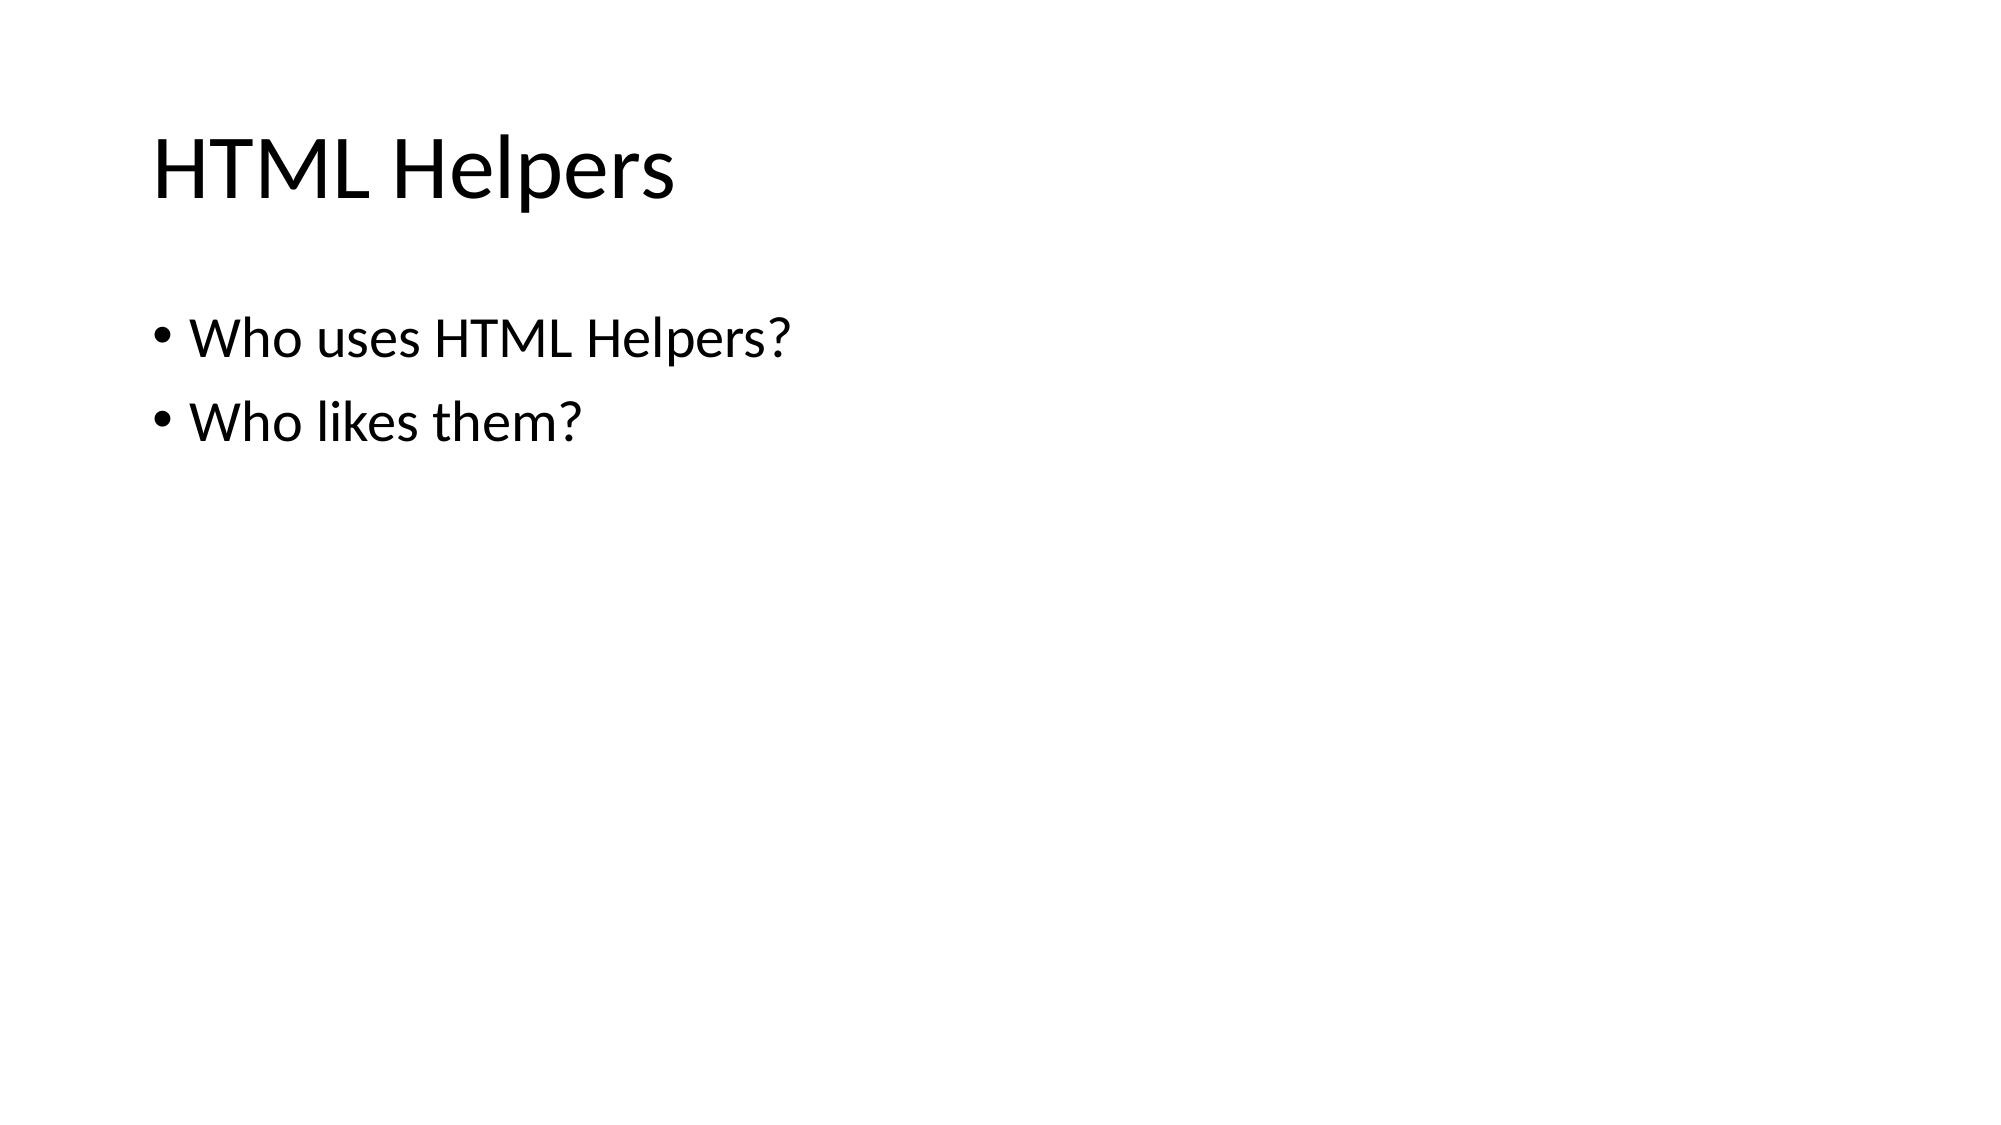

# HTML Helpers
Who uses HTML Helpers?
Who likes them?